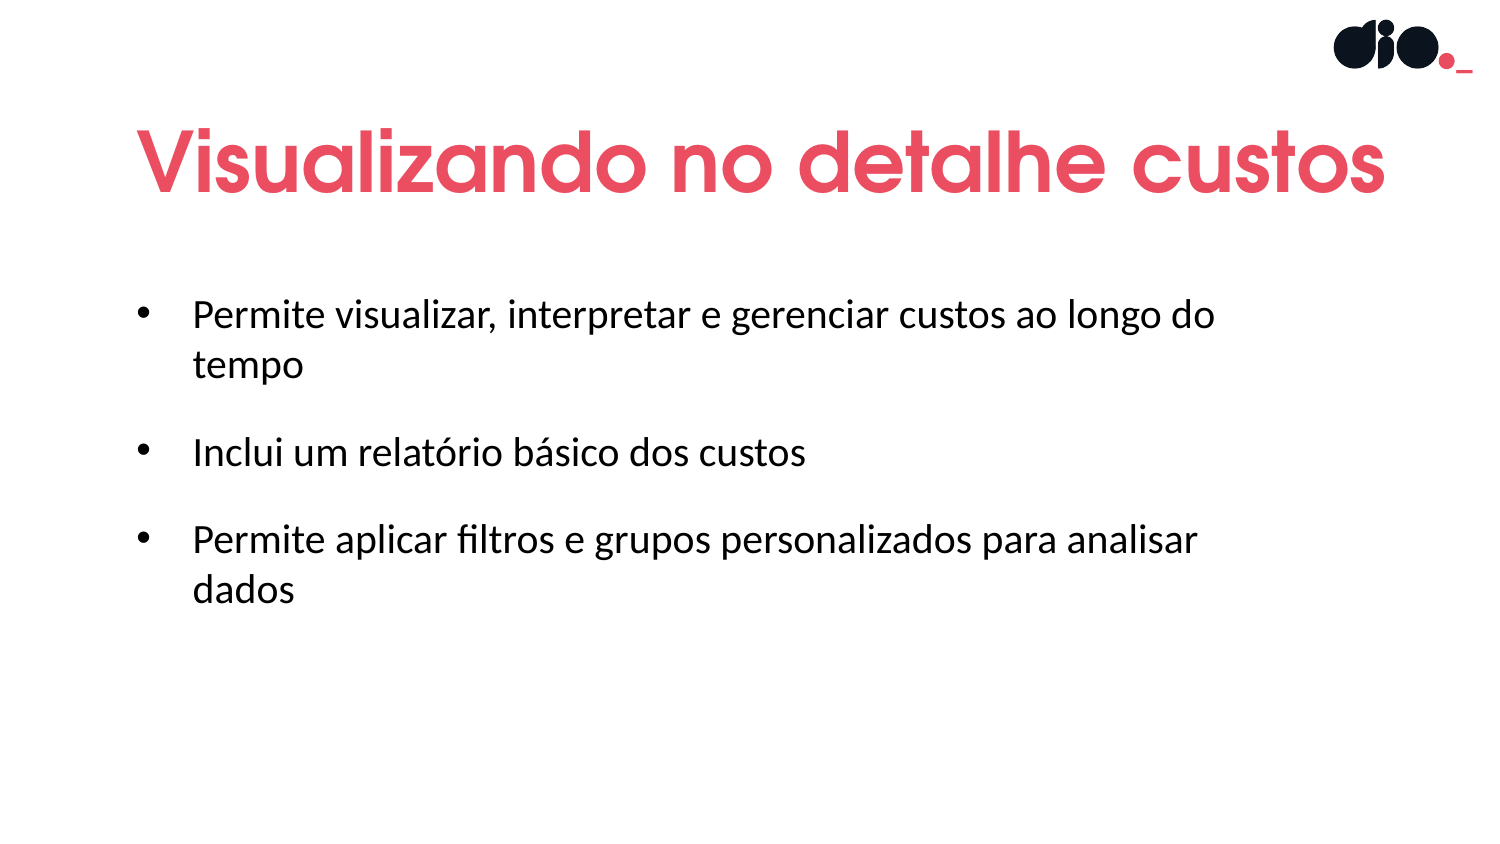

Visualizando no detalhe custos
Permite visualizar, interpretar e gerenciar custos ao longo do tempo
Inclui um relatório básico dos custos
Permite aplicar filtros e grupos personalizados para analisar dados